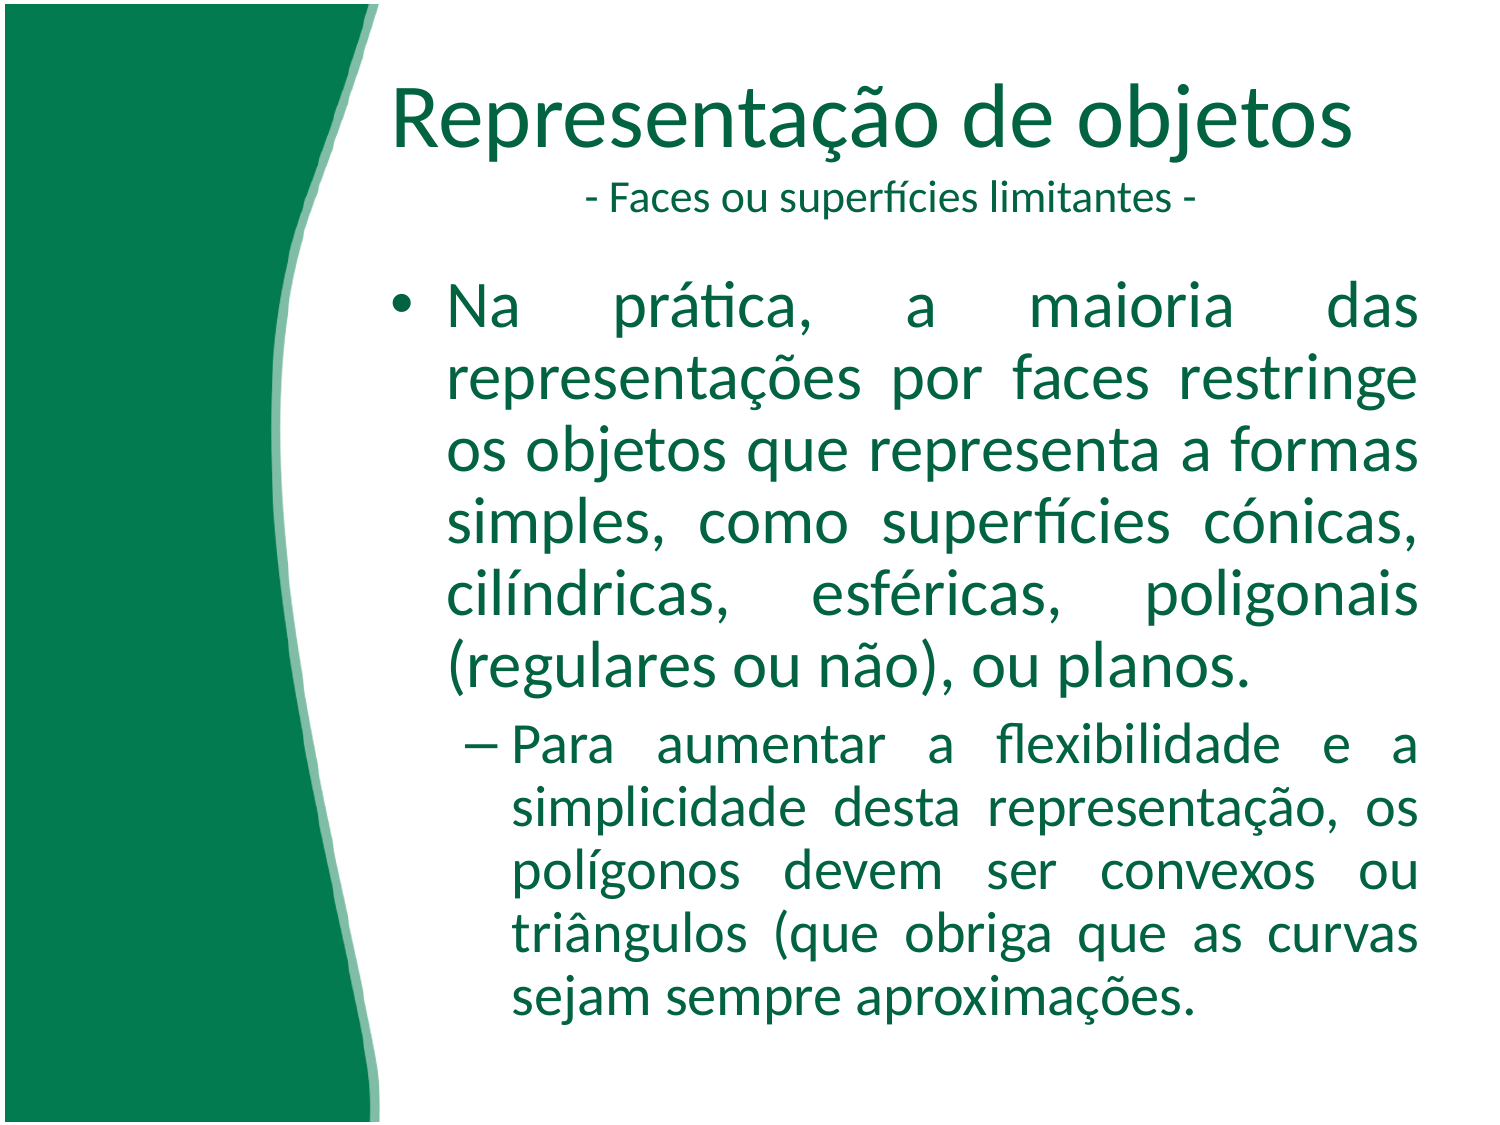

# Representação de objetos - Faces ou superfícies limitantes -
Na prática, a maioria das representações por faces restringe os objetos que representa a formas simples, como superfícies cónicas, cilíndricas, esféricas, poligonais (regulares ou não), ou planos.
Para aumentar a flexibilidade e a simplicidade desta representação, os polígonos devem ser convexos ou triângulos (que obriga que as curvas sejam sempre aproximações.